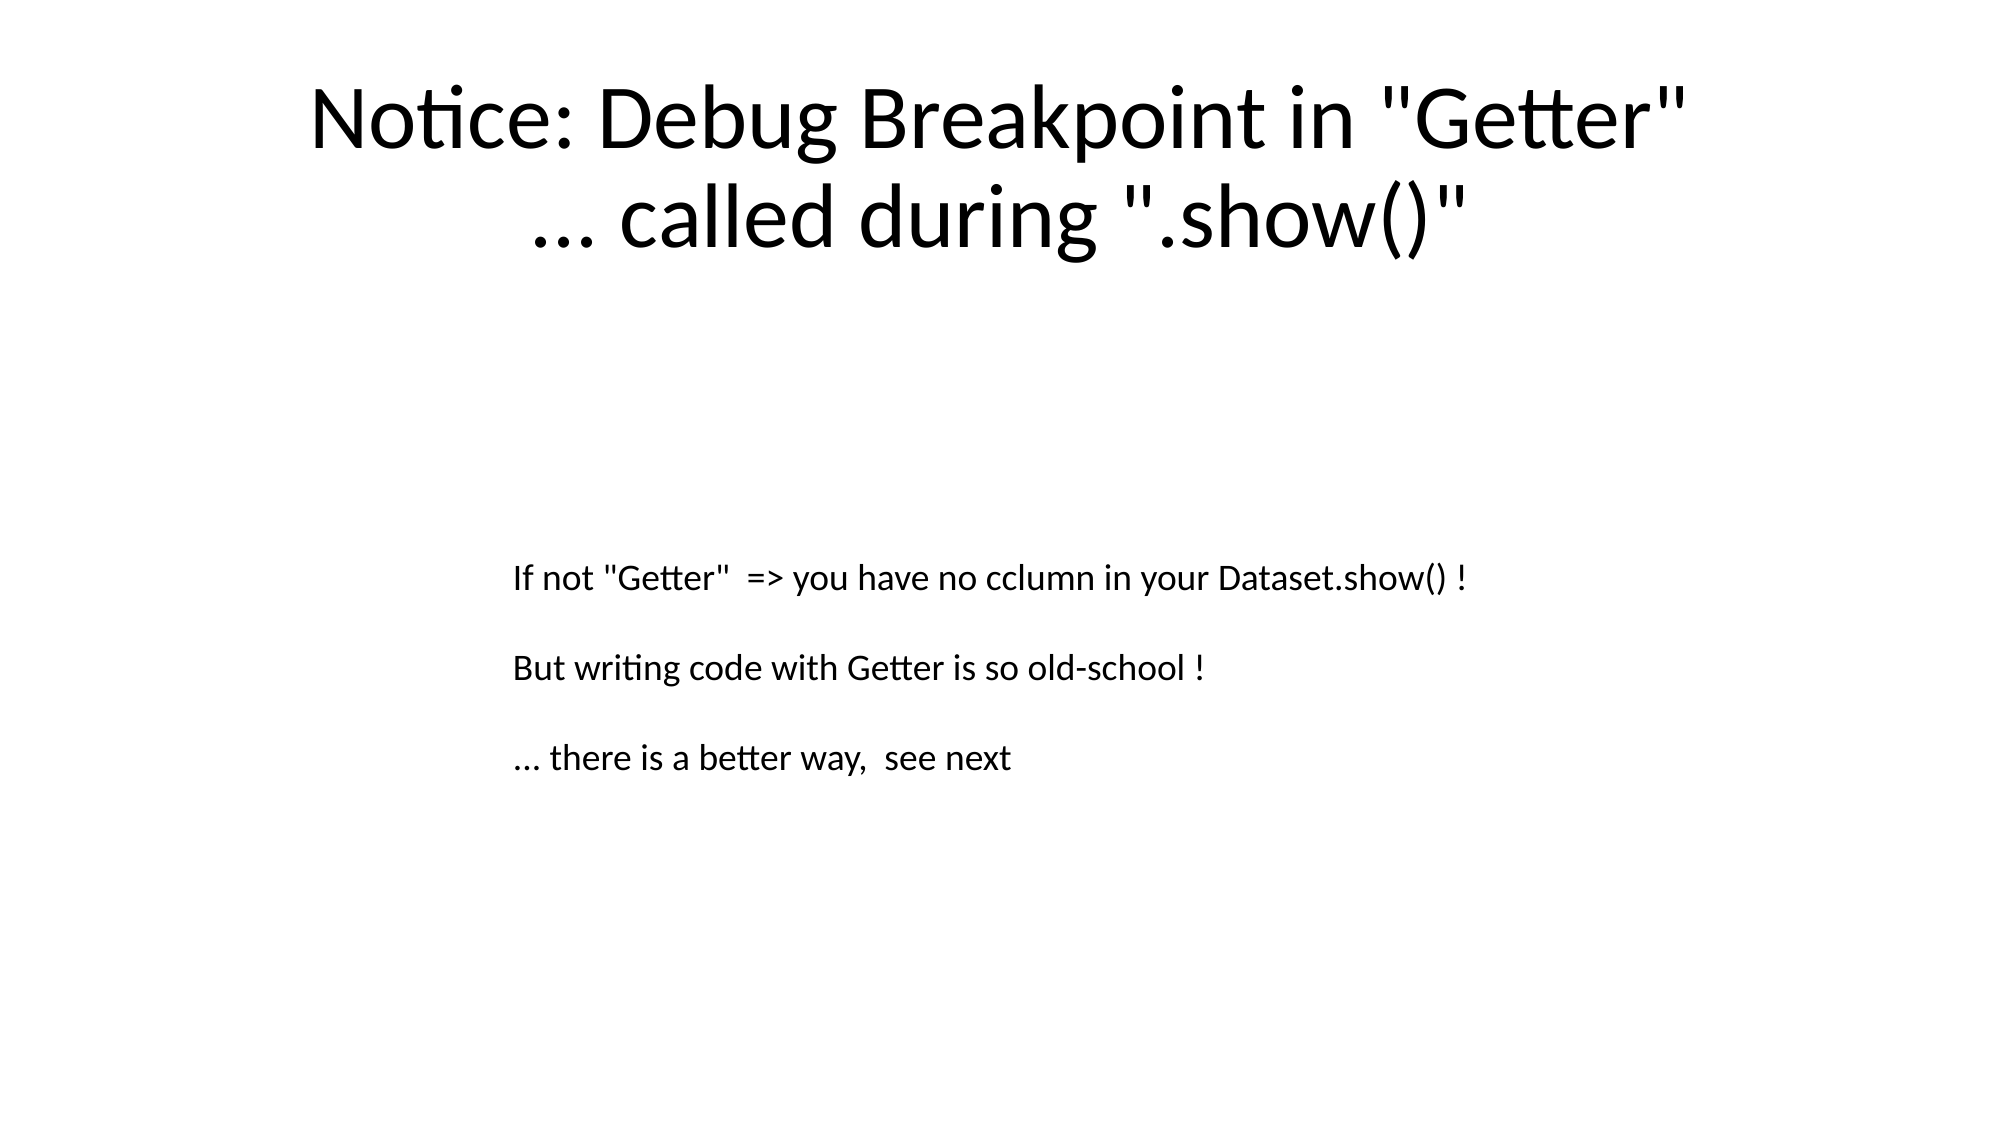

# Notice: Debug Breakpoint in "Getter" ... called during ".show()"
If not "Getter"  => you have no cclumn in your Dataset.show() !

But writing code with Getter is so old-school !

... there is a better way,  see next